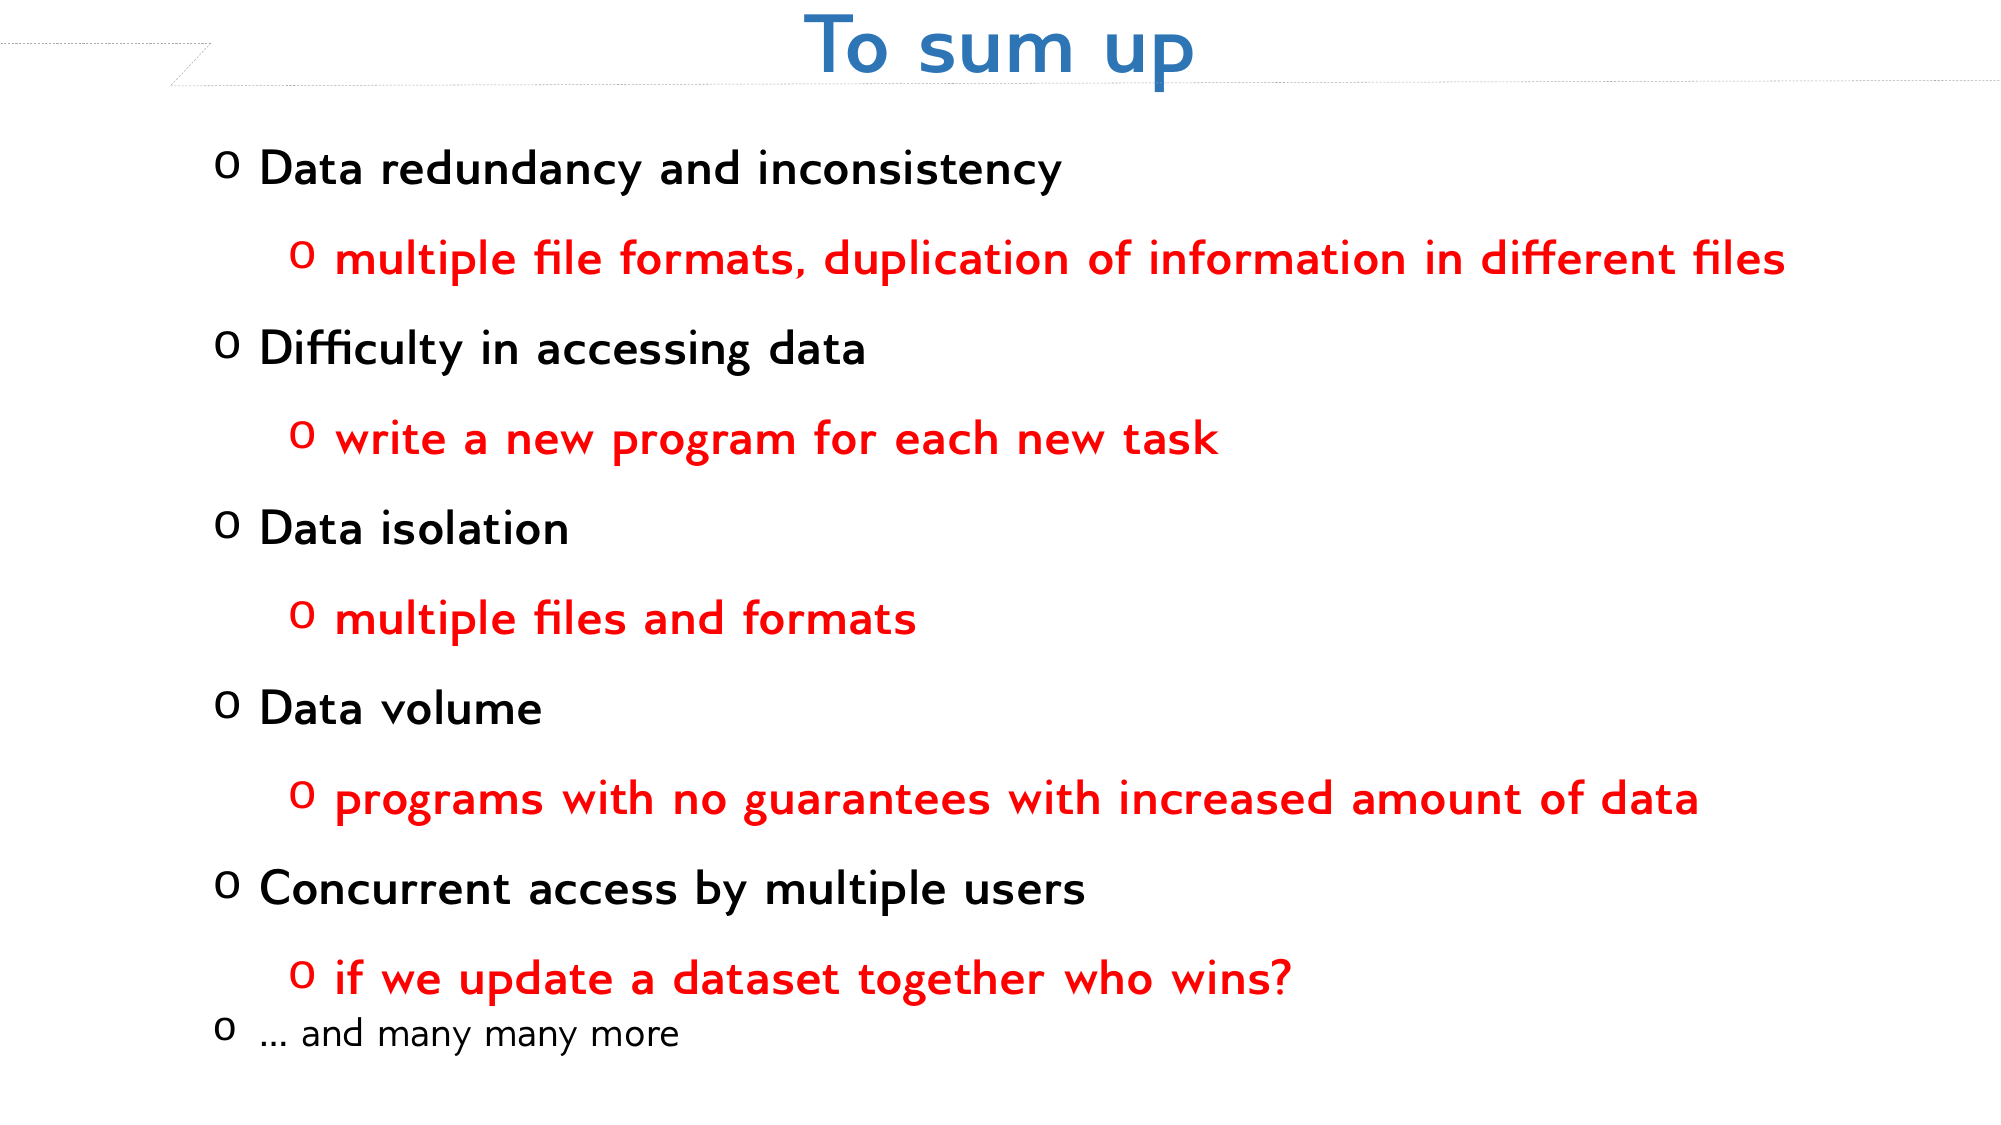

To sum up
Data redundancy and inconsistency
multiple file formats, duplication of information in different files
Difficulty in accessing data
write a new program for each new task
Data isolation
multiple files and formats
Data volume
programs with no guarantees with increased amount of data
Concurrent access by multiple users
if we update a dataset together who wins?
… and many many more